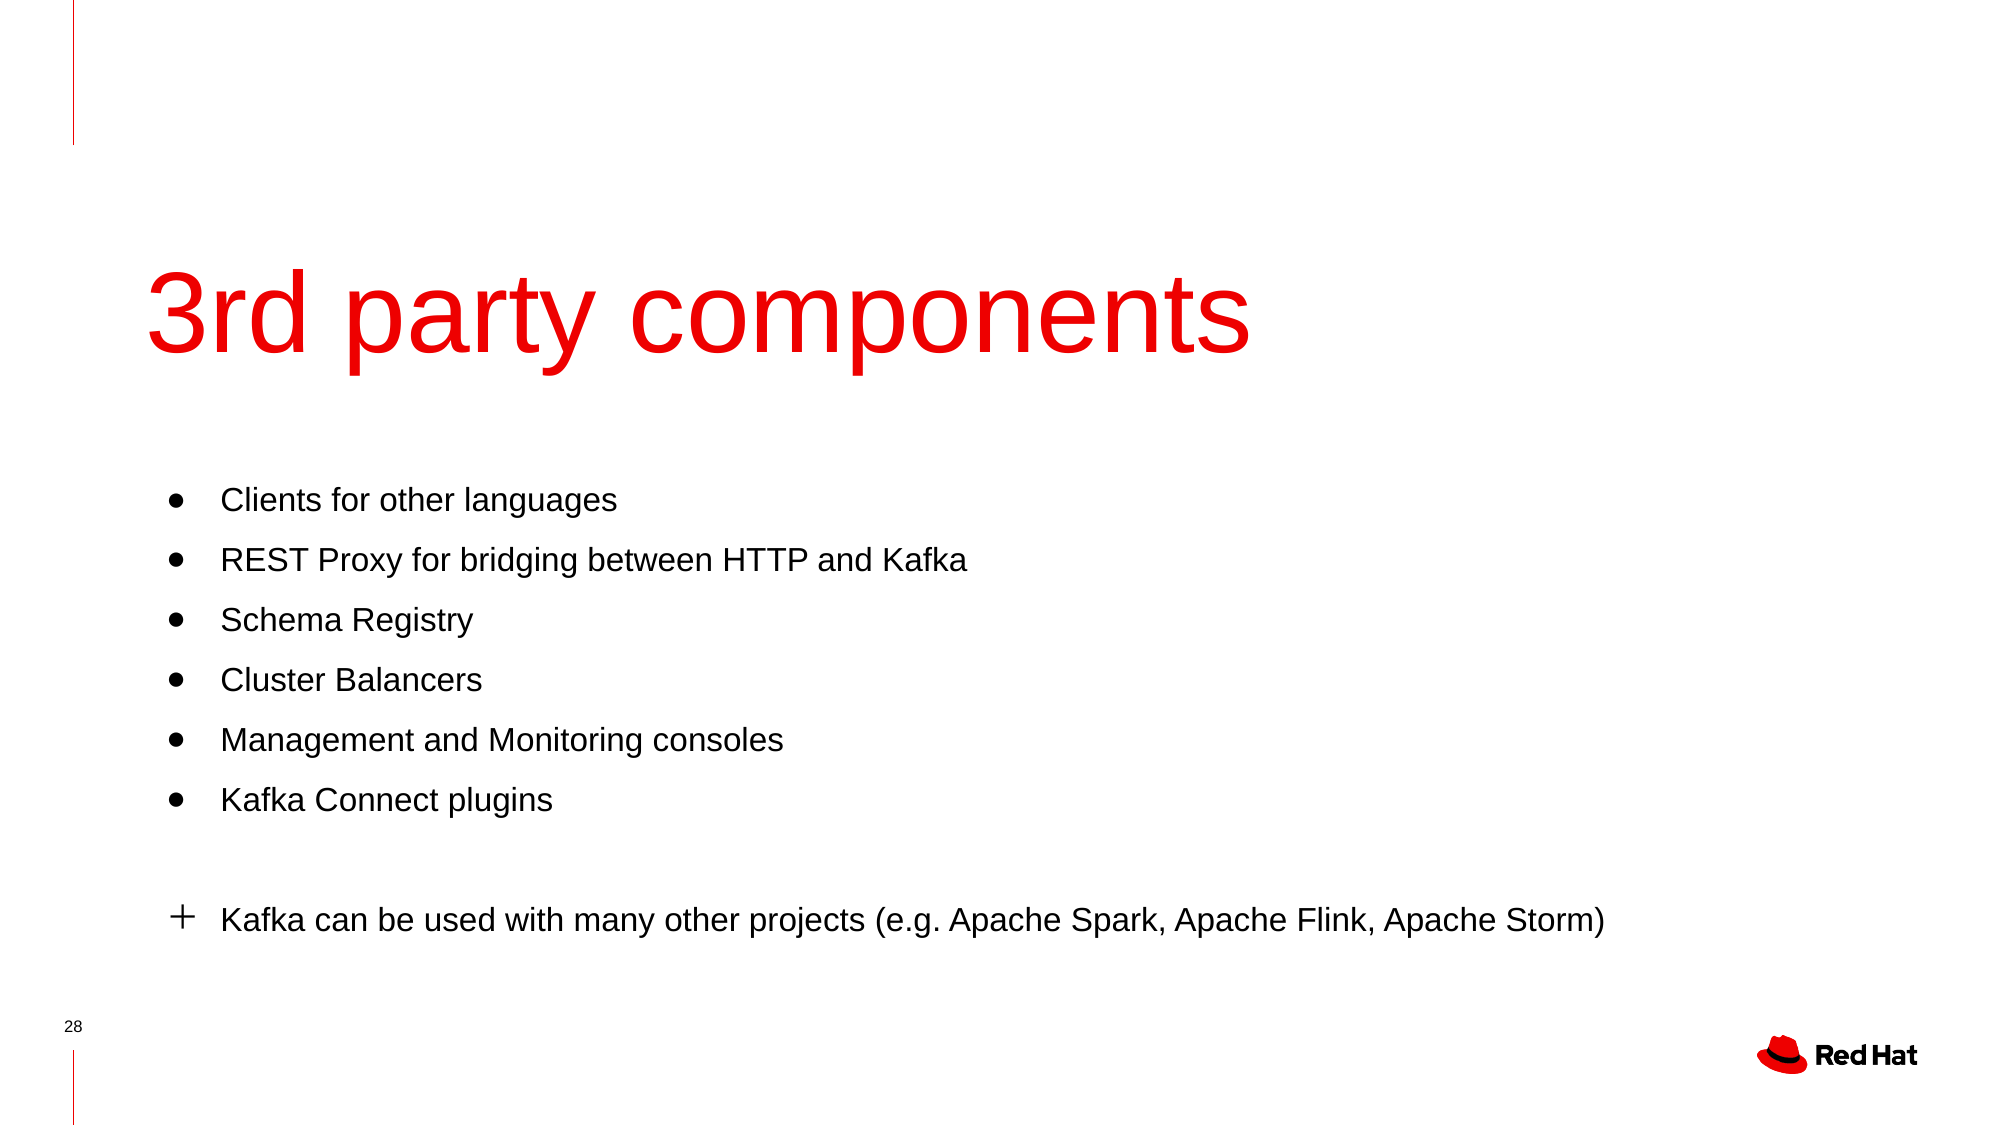

# 3rd party components
Clients for other languages
REST Proxy for bridging between HTTP and Kafka
Schema Registry
Cluster Balancers
Management and Monitoring consoles
Kafka Connect plugins

Kafka can be used with many other projects (e.g. Apache Spark, Apache Flink, Apache Storm)

28